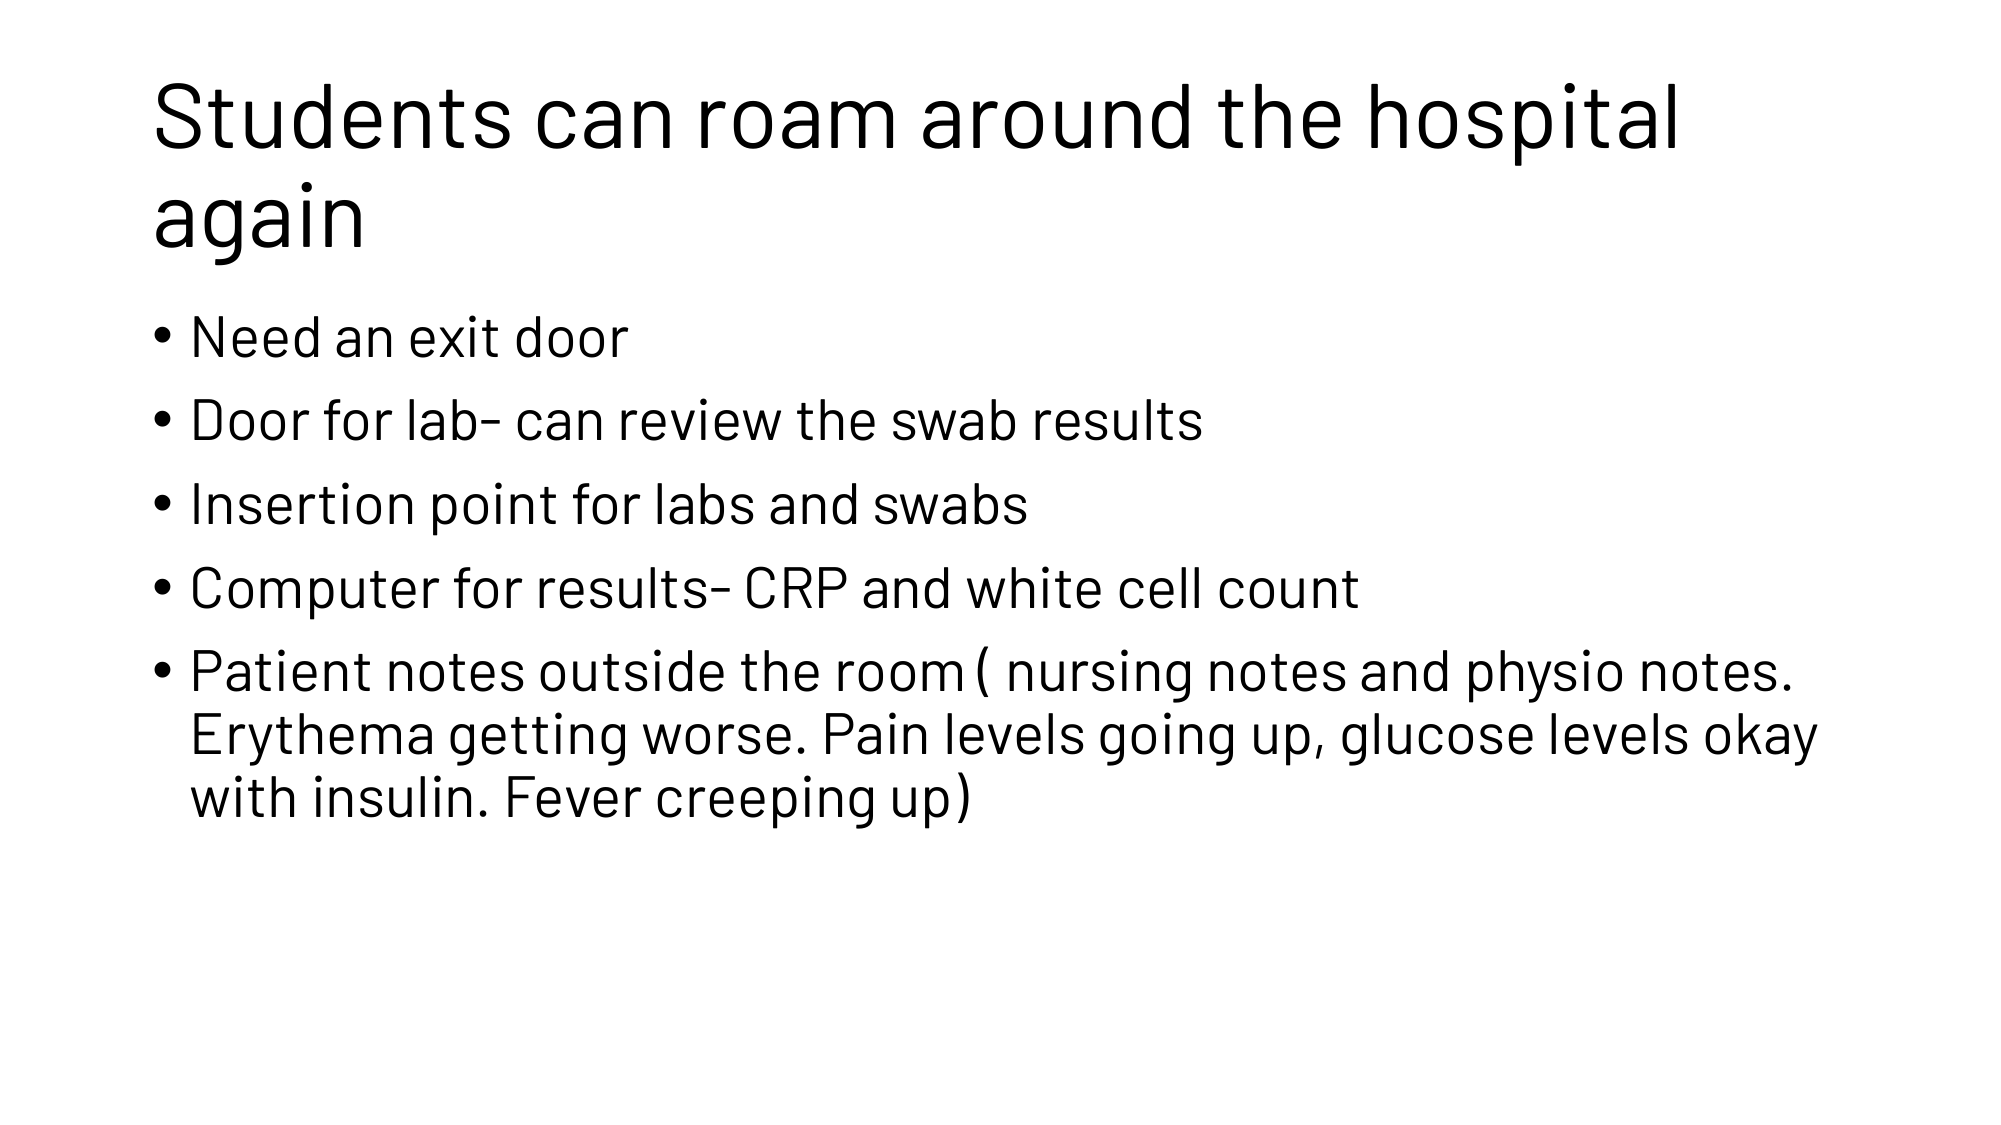

# Students can roam around the hospital again
Need an exit door
Door for lab- can review the swab results
Insertion point for labs and swabs
Computer for results- CRP and white cell count
Patient notes outside the room ( nursing notes and physio notes. Erythema getting worse. Pain levels going up, glucose levels okay with insulin. Fever creeping up)